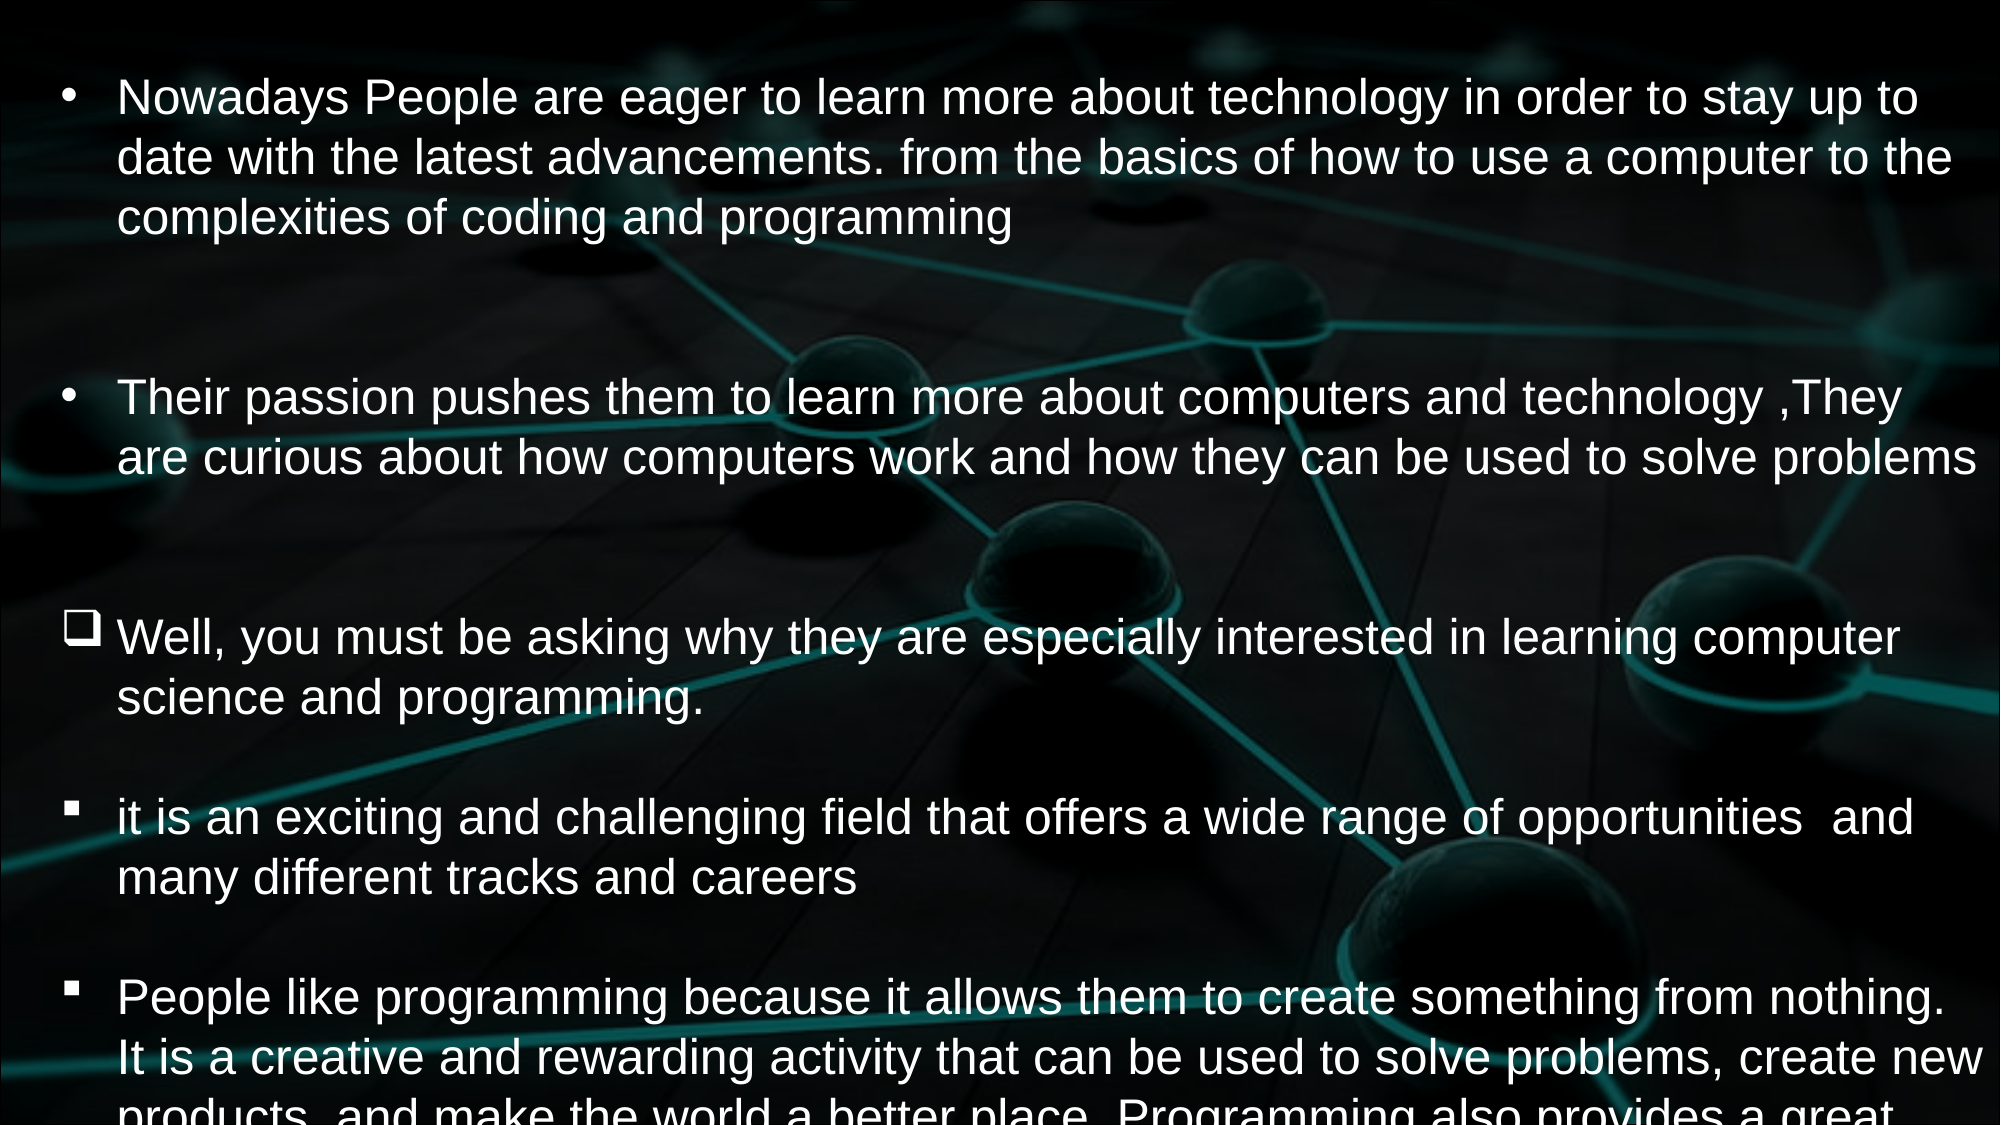

Nowadays People are eager to learn more about technology in order to stay up to date with the latest advancements. from the basics of how to use a computer to the complexities of coding and programming

Their passion pushes them to learn more about computers and technology ,They are curious about how computers work and how they can be used to solve problems

Well, you must be asking why they are especially interested in learning computer science and programming.

it is an exciting and challenging field that offers a wide range of opportunities  and many different tracks and careers

People like programming because it allows them to create something from nothing. It is a creative and rewarding activity that can be used to solve problems, create new products, and make the world a better place. Programming also provides a great way to learn new skills and gain knowledge about technology.